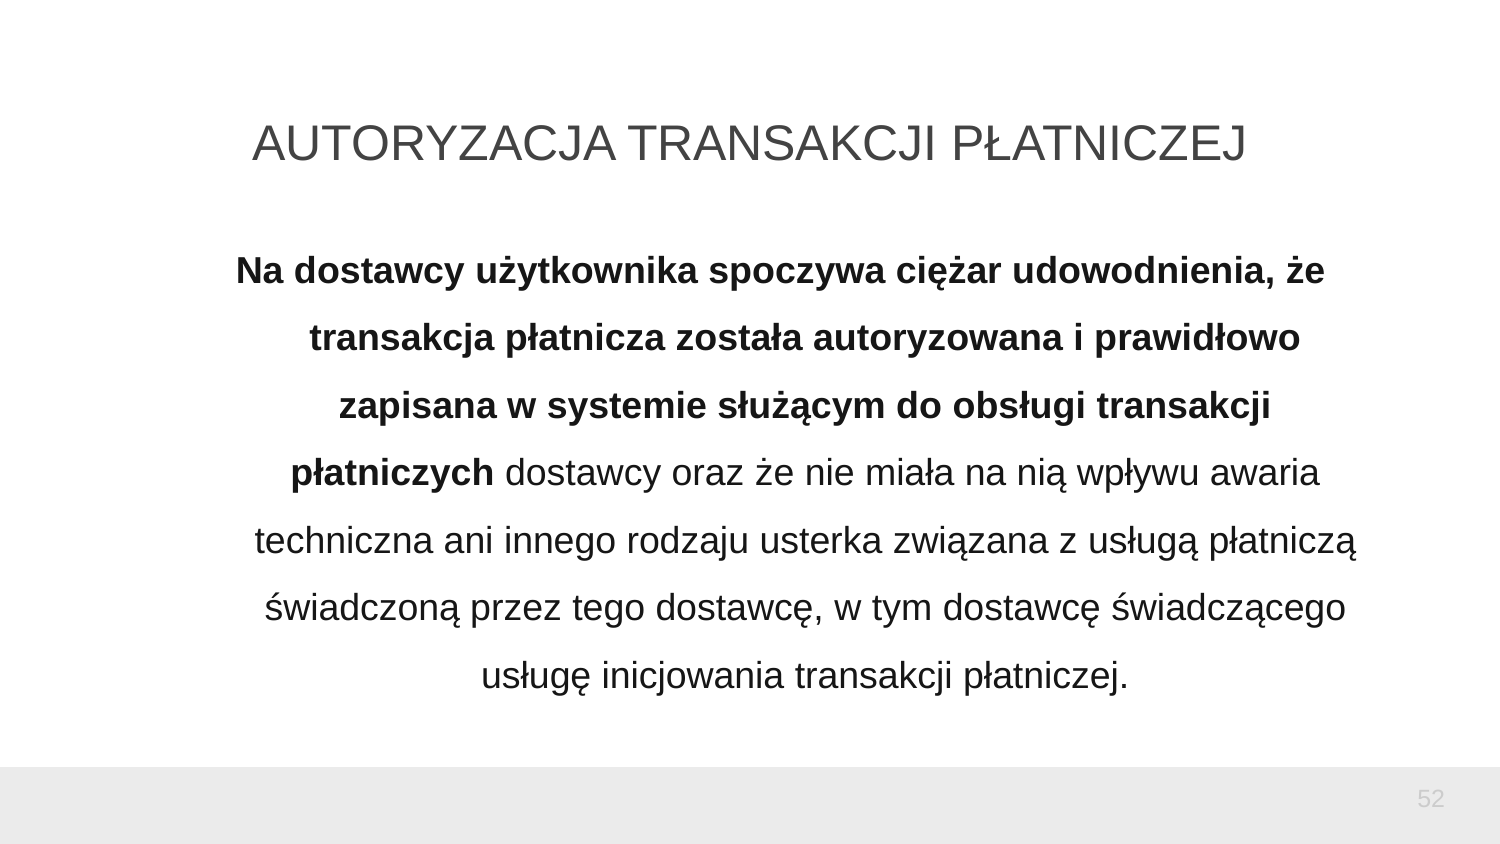

# AUTORYZACJA TRANSAKCJI PŁATNICZEJ
Na dostawcy użytkownika spoczywa ciężar udowodnienia, że transakcja płatnicza została autoryzowana i prawidłowo zapisana w systemie służącym do obsługi transakcji płatniczych dostawcy oraz że nie miała na nią wpływu awaria techniczna ani innego rodzaju usterka związana z usługą płatniczą świadczoną przez tego dostawcę, w tym dostawcę świadczącego usługę inicjowania transakcji płatniczej.

52